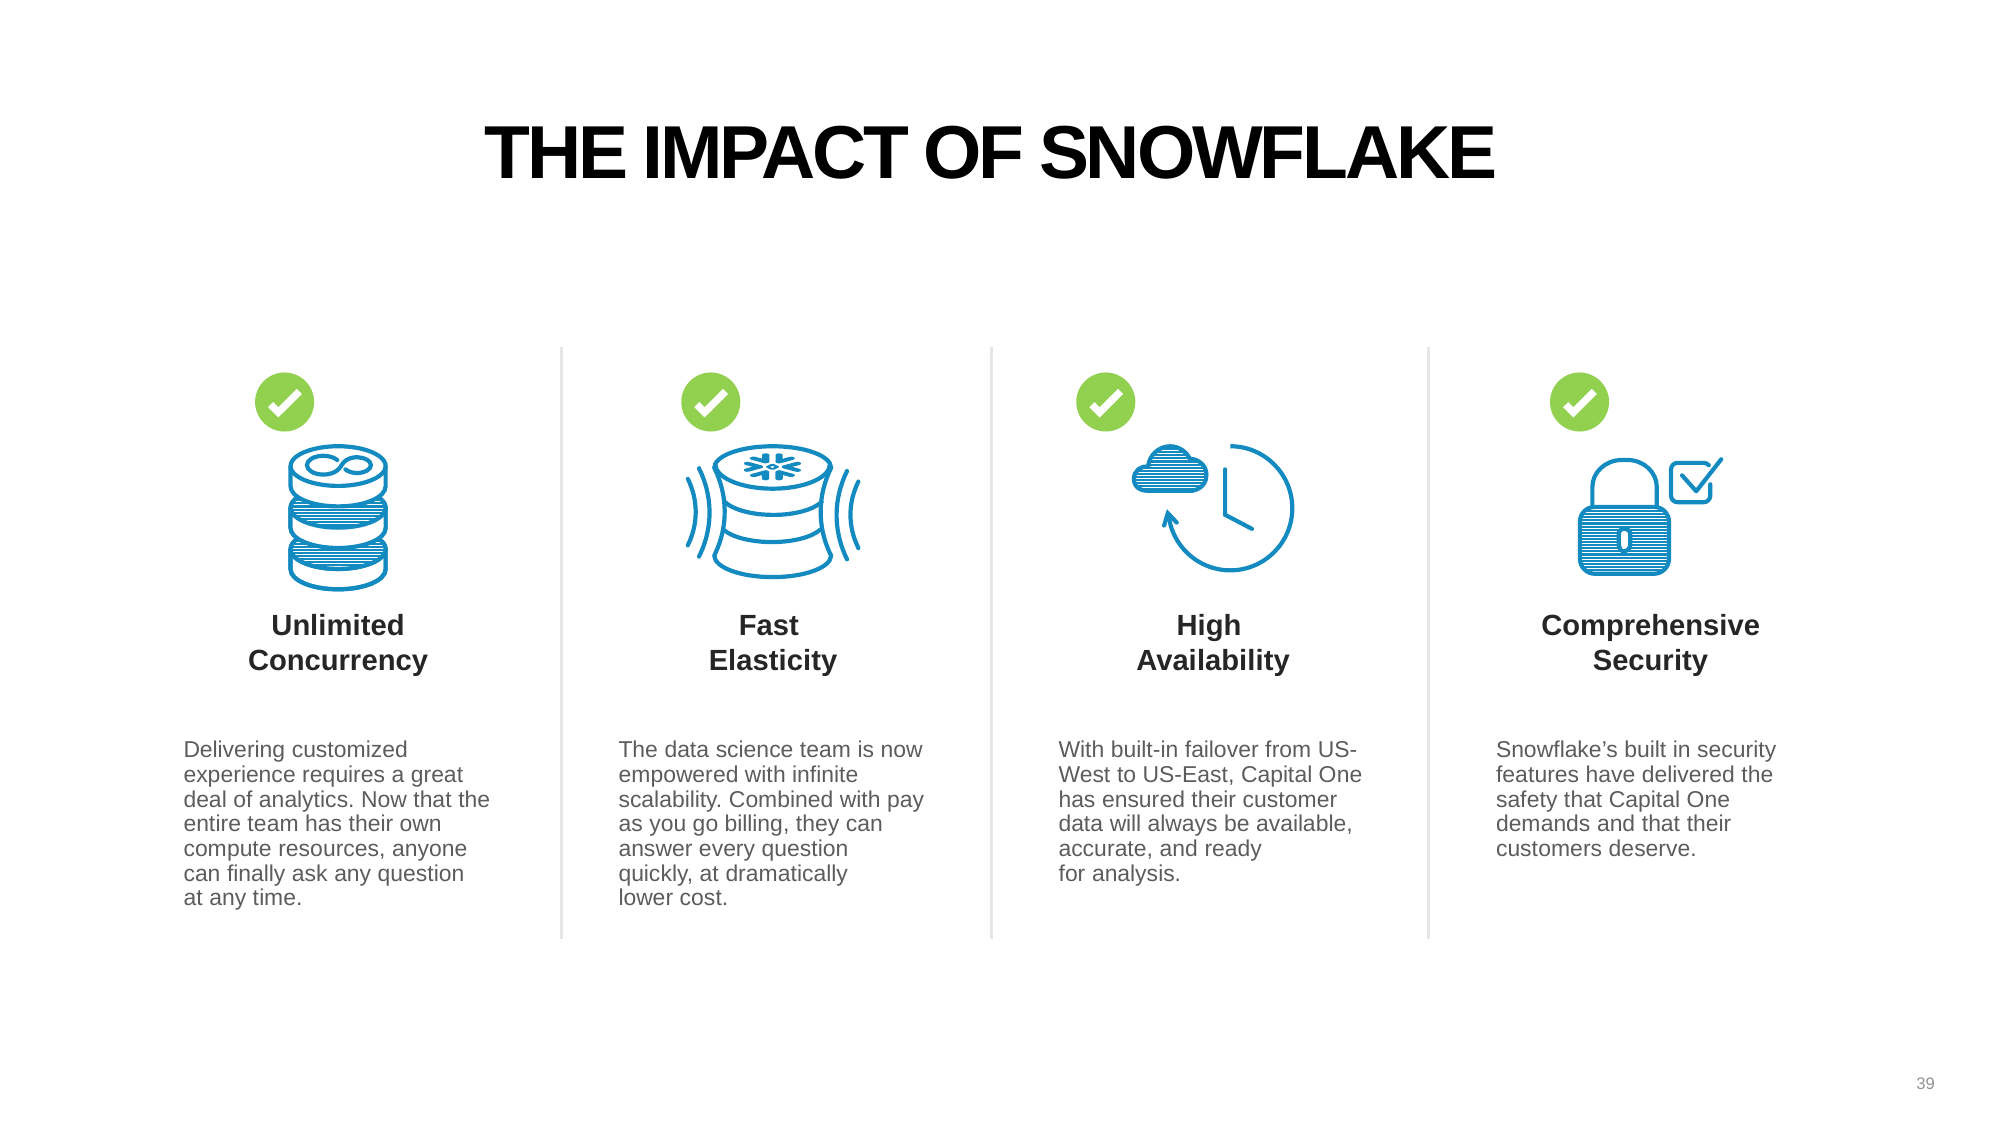

The Impact of Snowflake

Unlimited Concurrency
Fast
Elasticity
High
Availability
Comprehensive
Security
Delivering customized experience requires a great deal of analytics. Now that the entire team has their own compute resources, anyone can finally ask any question
at any time.
The data science team is now empowered with infinite scalability. Combined with pay as you go billing, they can answer every question quickly, at dramatically
lower cost.
With built-in failover from US-West to US-East, Capital One has ensured their customer data will always be available, accurate, and ready
for analysis.
Snowflake’s built in security features have delivered the safety that Capital One demands and that their customers deserve.
39